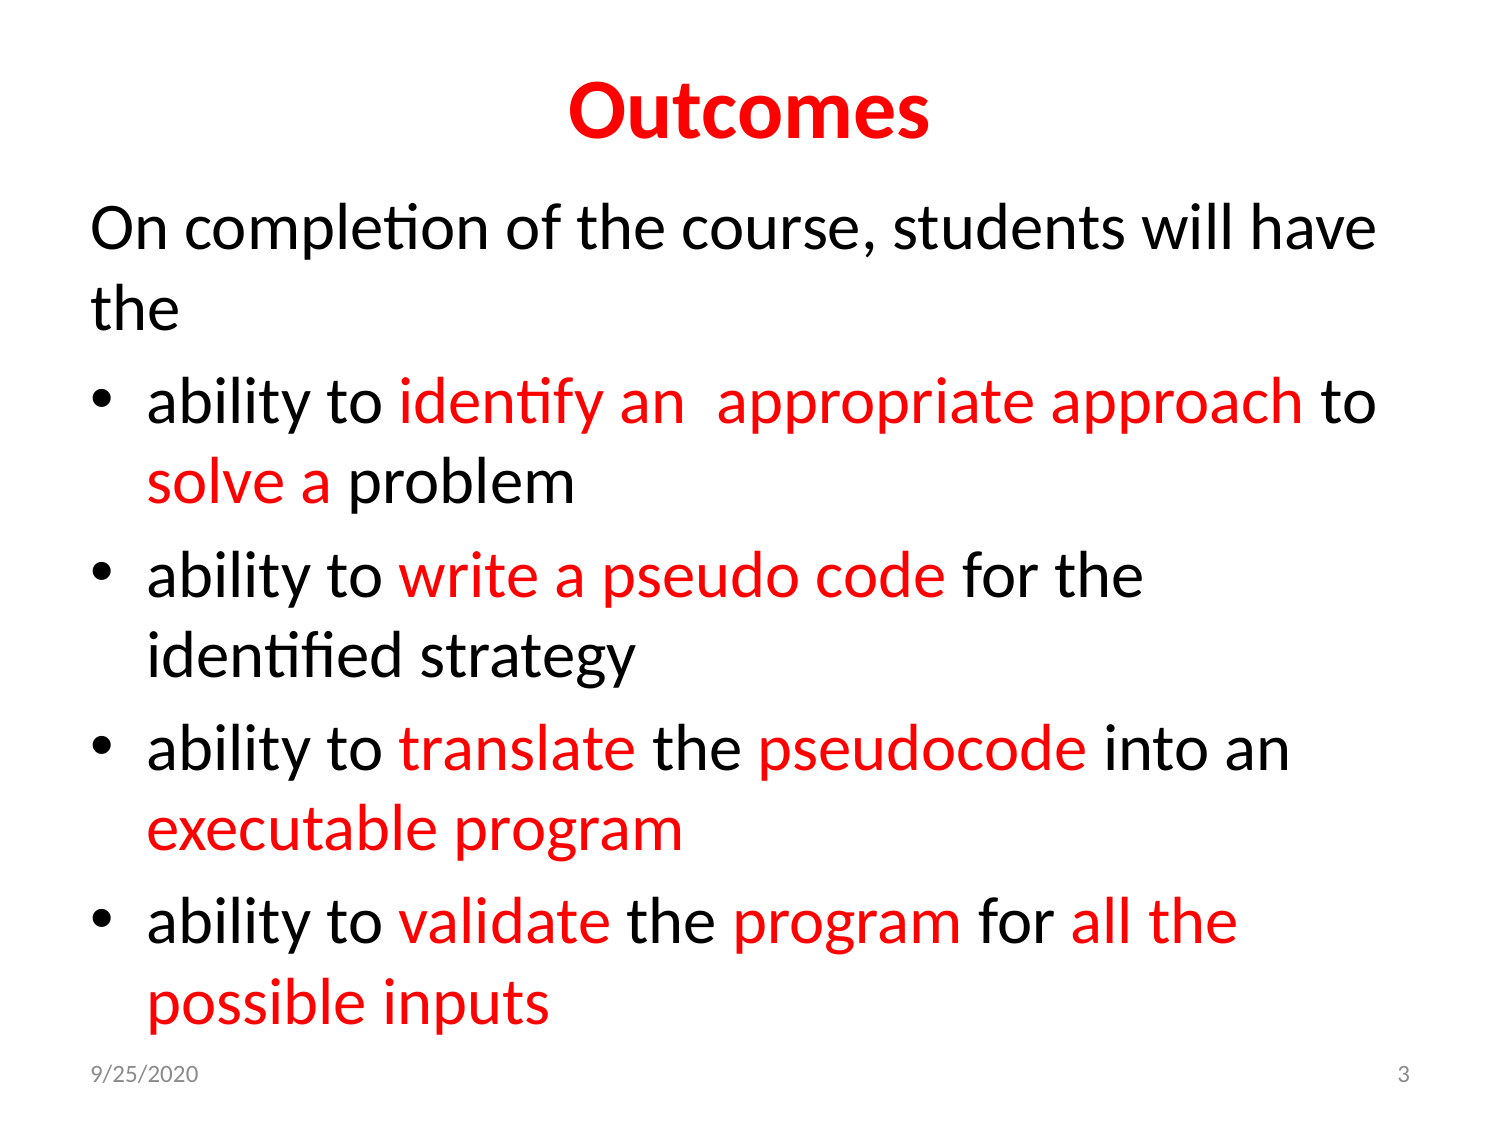

# Outcomes
On completion of the course, students will have the
ability to identify an  appropriate approach to solve a problem
ability to write a pseudo code for the identified strategy
ability to translate the pseudocode into an executable program
ability to validate the program for all the possible inputs

9/25/2020
3